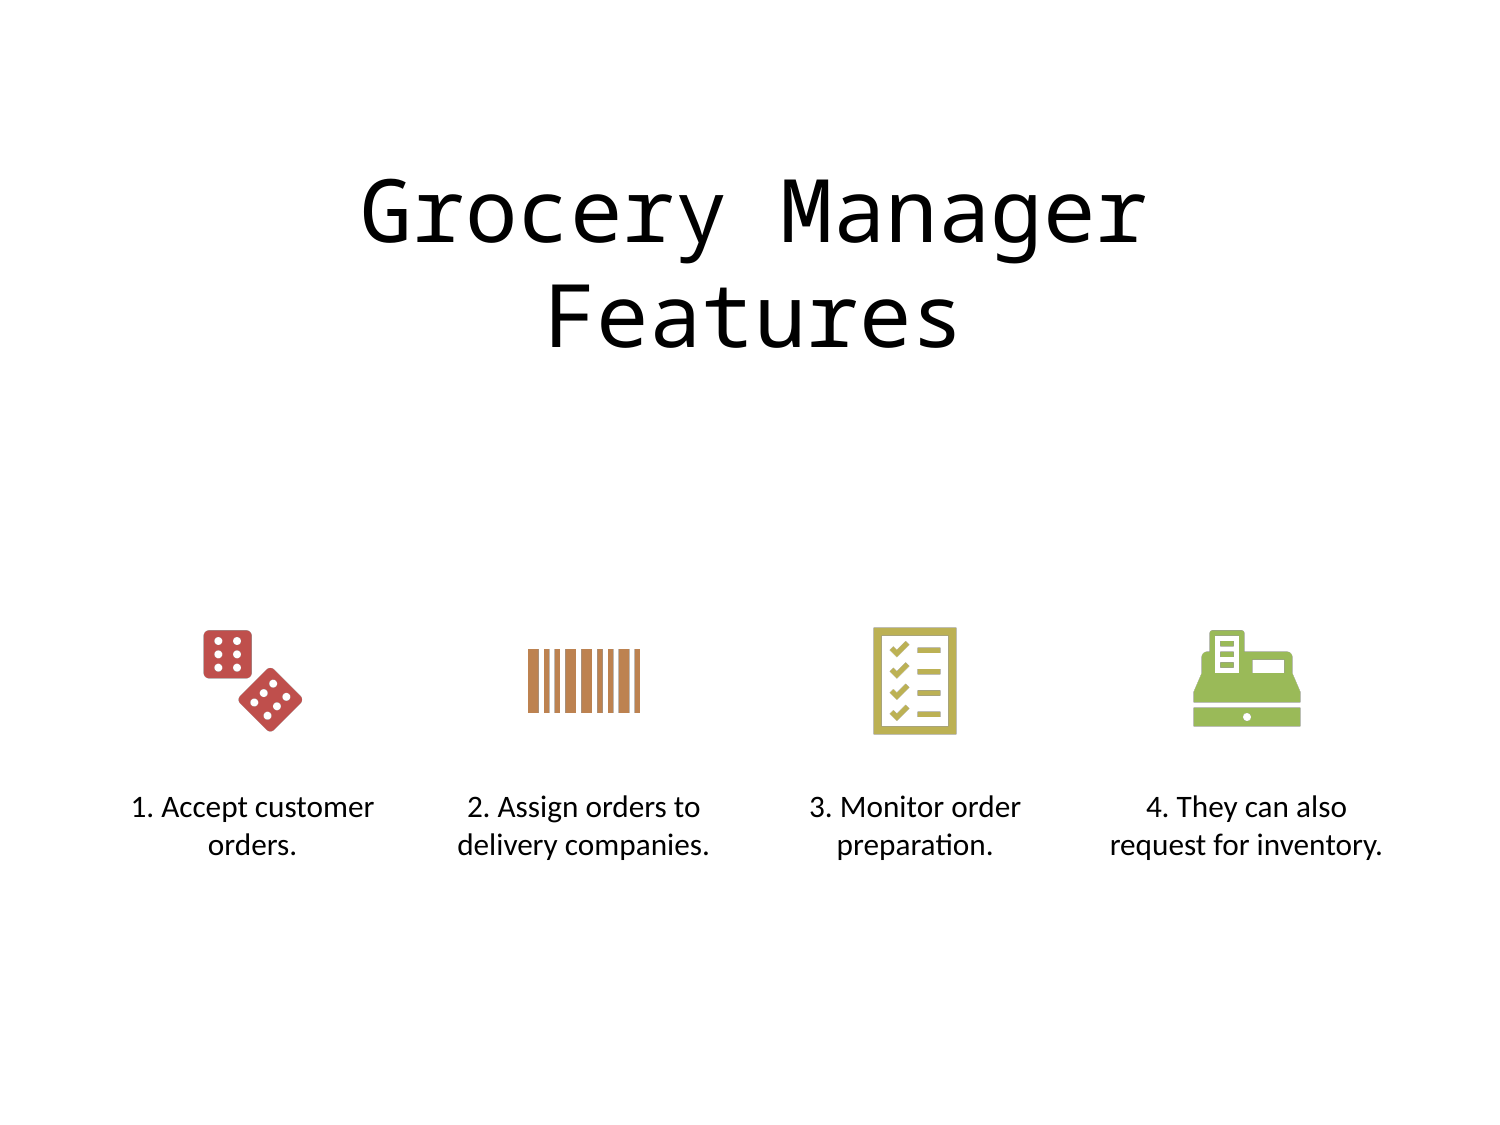

# Grocery Manager Features
1. Accept customer orders.
2. Assign orders to delivery companies.
3. Monitor order preparation.
4. They can also request for inventory.